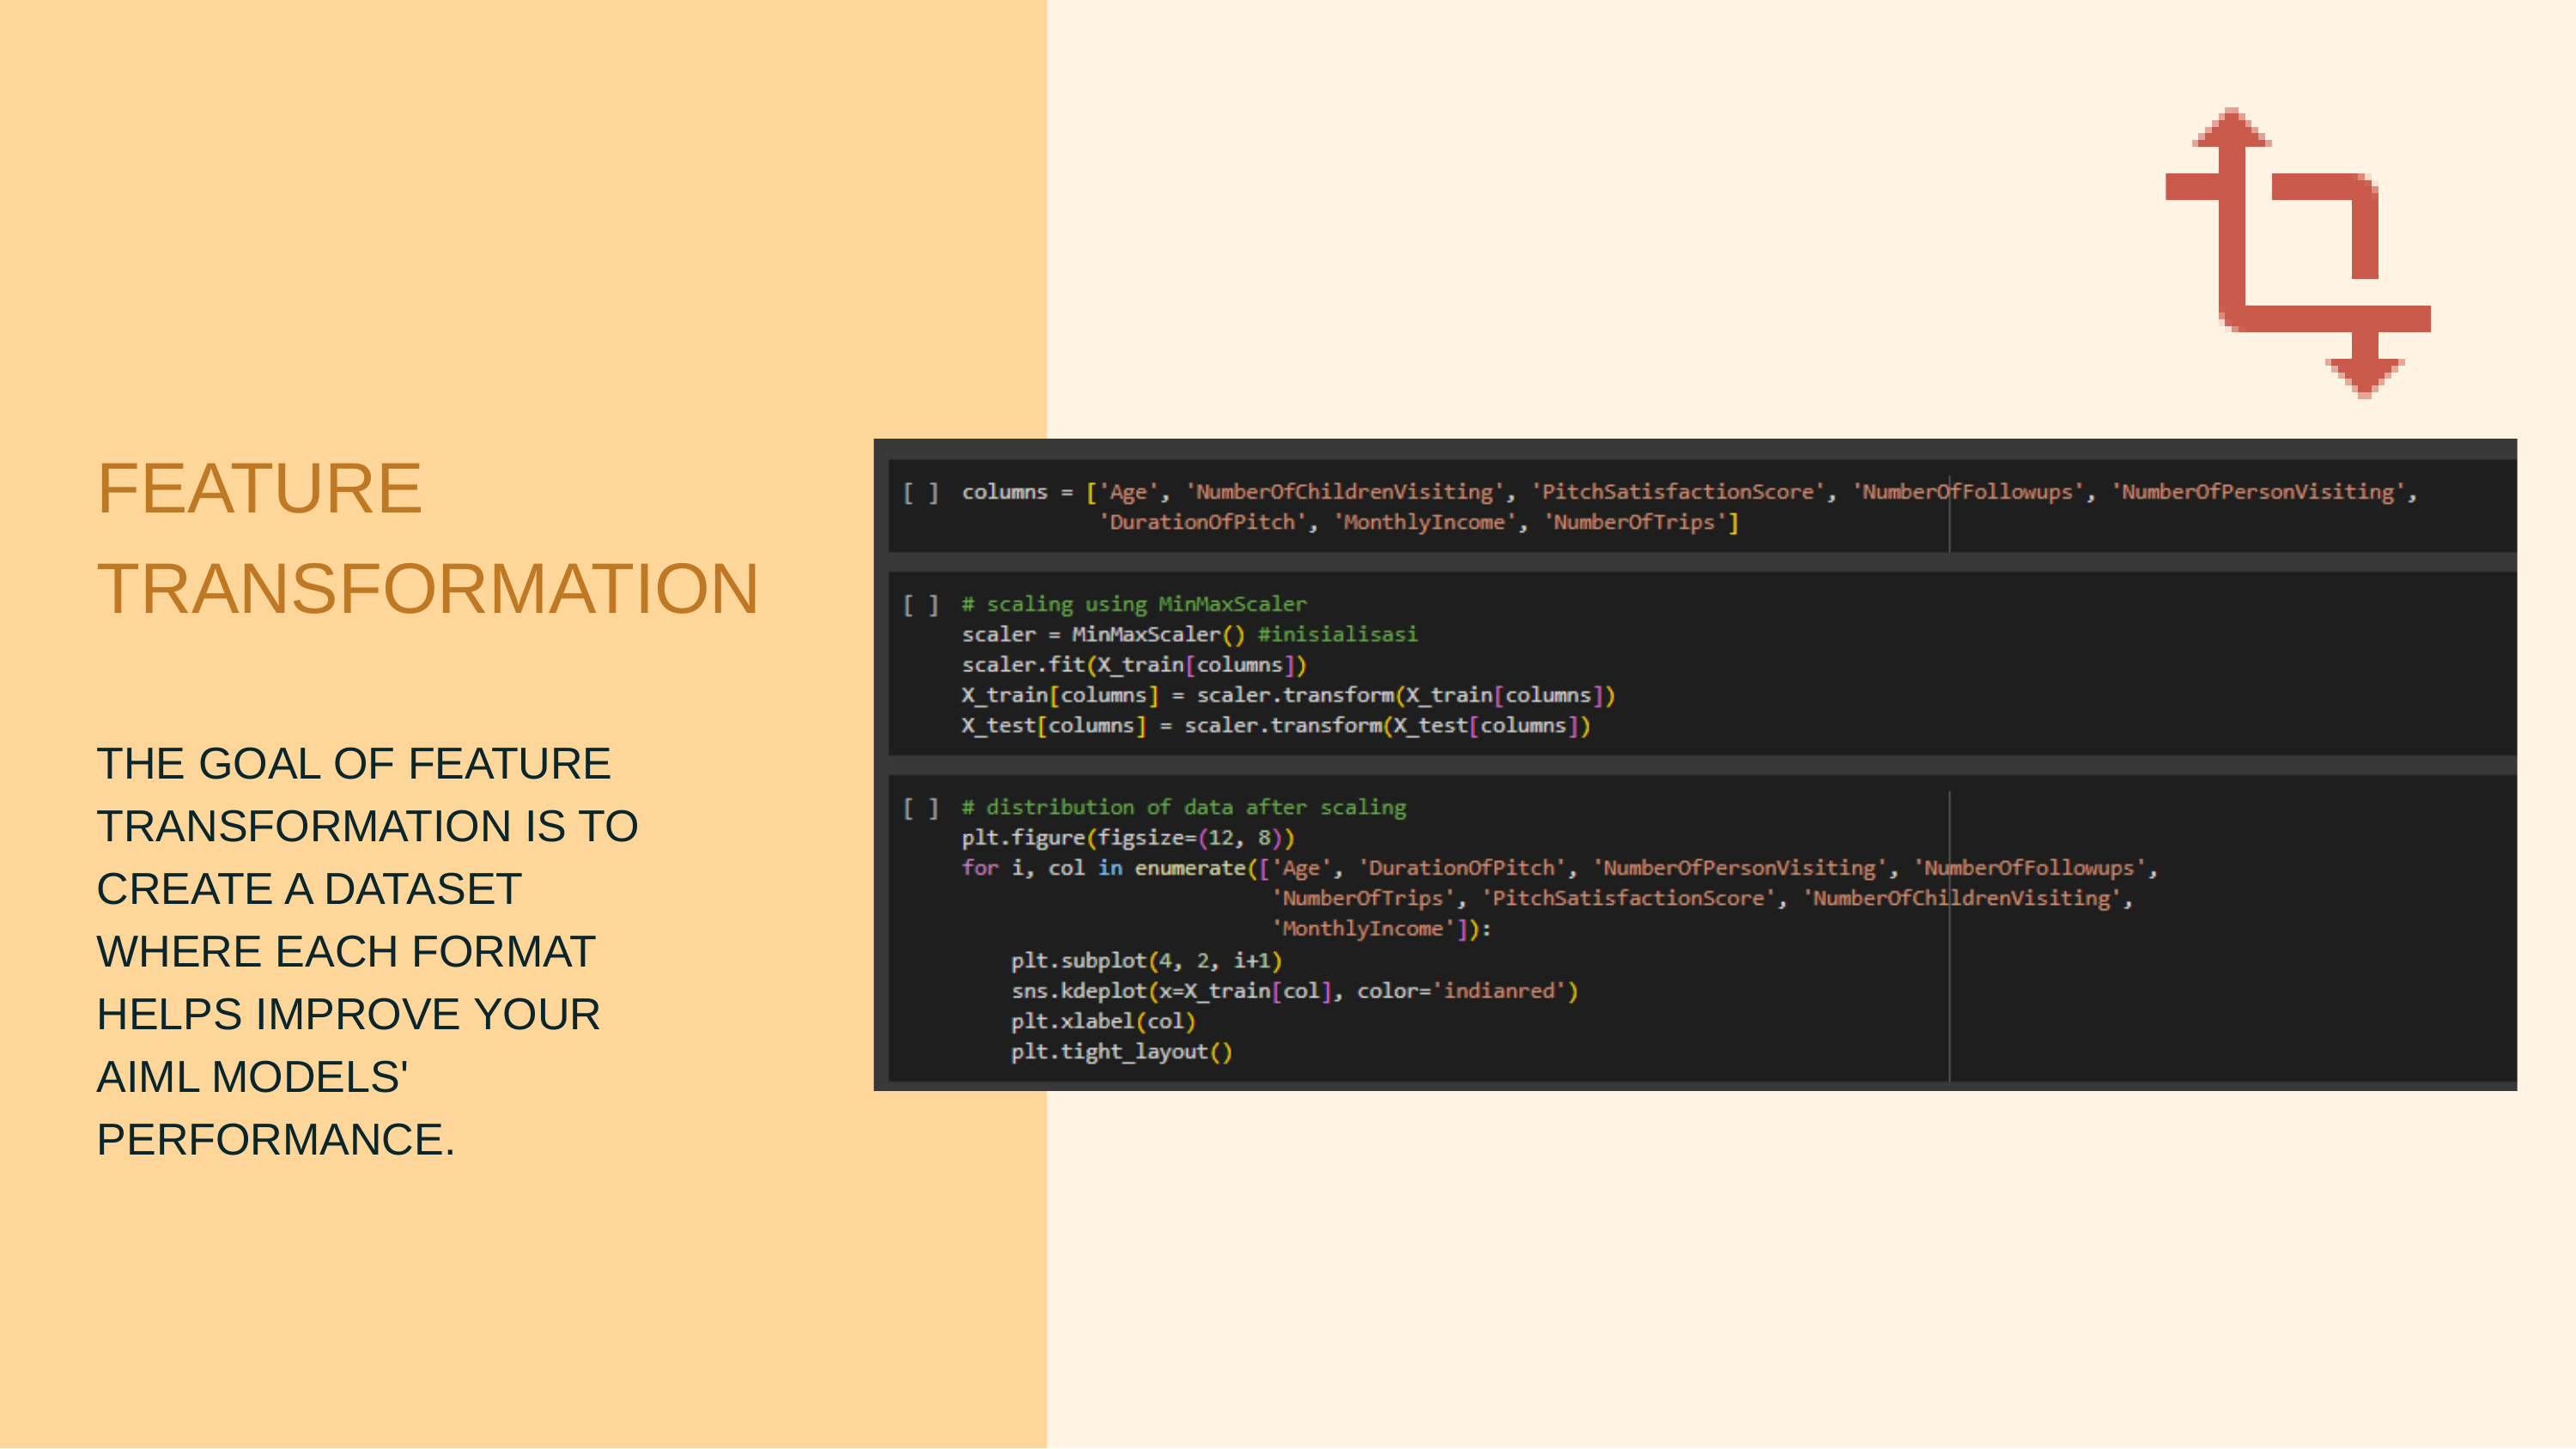

FEATURE
TRANSFORMATION

THE GOAL OF FEATURE TRANSFORMATION IS TO CREATE A DATASET WHERE EACH FORMAT HELPS IMPROVE YOUR AIML MODELS' PERFORMANCE.